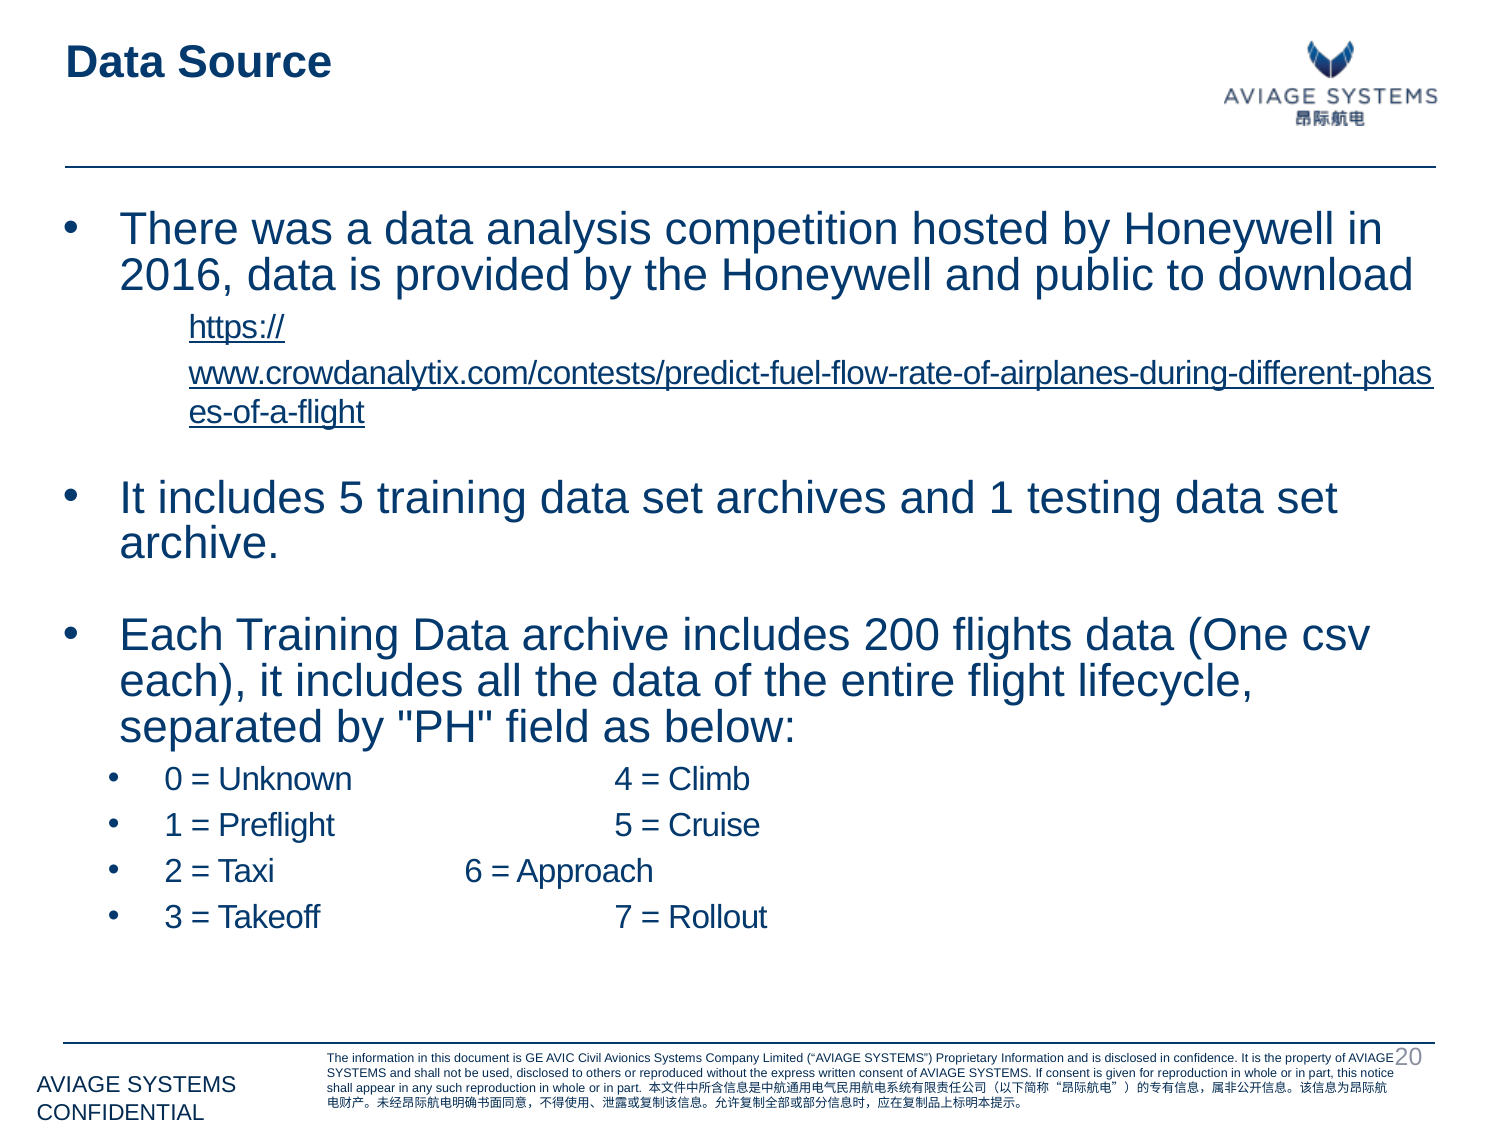

# Data Source
There was a data analysis competition hosted by Honeywell in 2016, data is provided by the Honeywell and public to download
https://www.crowdanalytix.com/contests/predict-fuel-flow-rate-of-airplanes-during-different-phases-of-a-flight

It includes 5 training data set archives and 1 testing data set archive.

Each Training Data archive includes 200 flights data (One csv each), it includes all the data of the entire flight lifecycle, separated by "PH" field as below:
0 = Unknown		4 = Climb
1 = Preflight		5 = Cruise
2 = Taxi		6 = Approach
3 = Takeoff		7 = Rollout